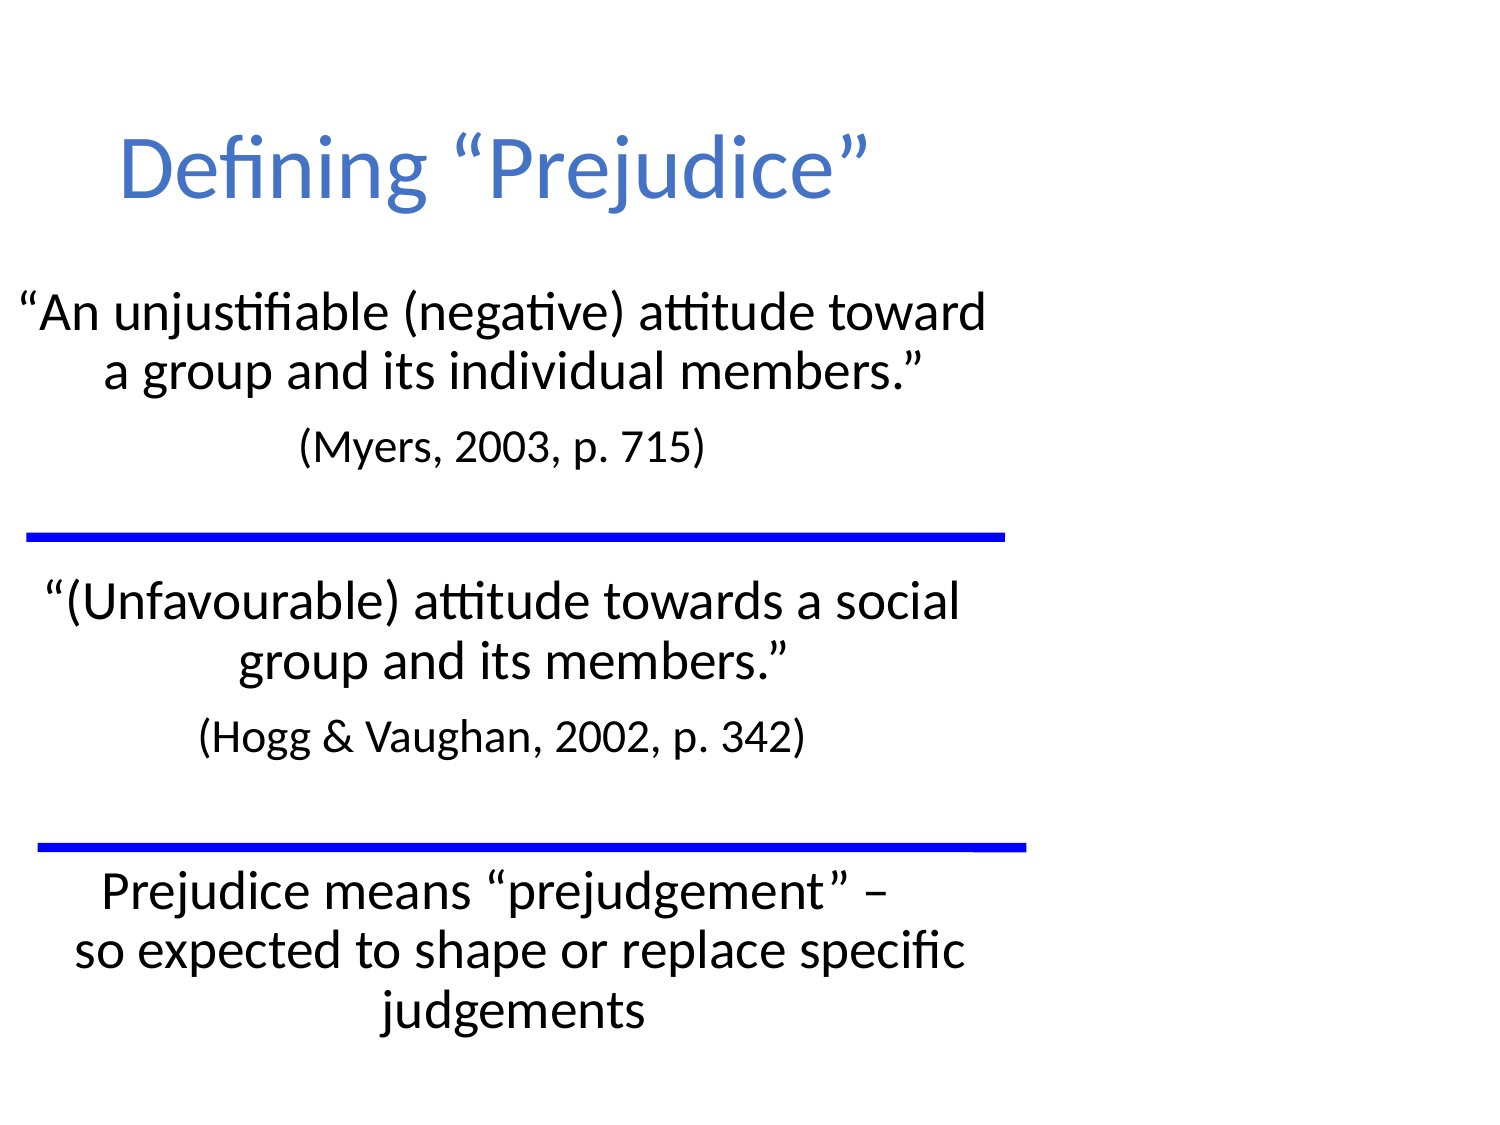

# Defining “Prejudice”
“An unjustifiable (negative) attitude toward a group and its individual members.”
(Myers, 2003, p. 715)

“(Unfavourable) attitude towards a social group and its members.”
(Hogg & Vaughan, 2002, p. 342)

Prejudice means “prejudgement” –
so expected to shape or replace specific judgements